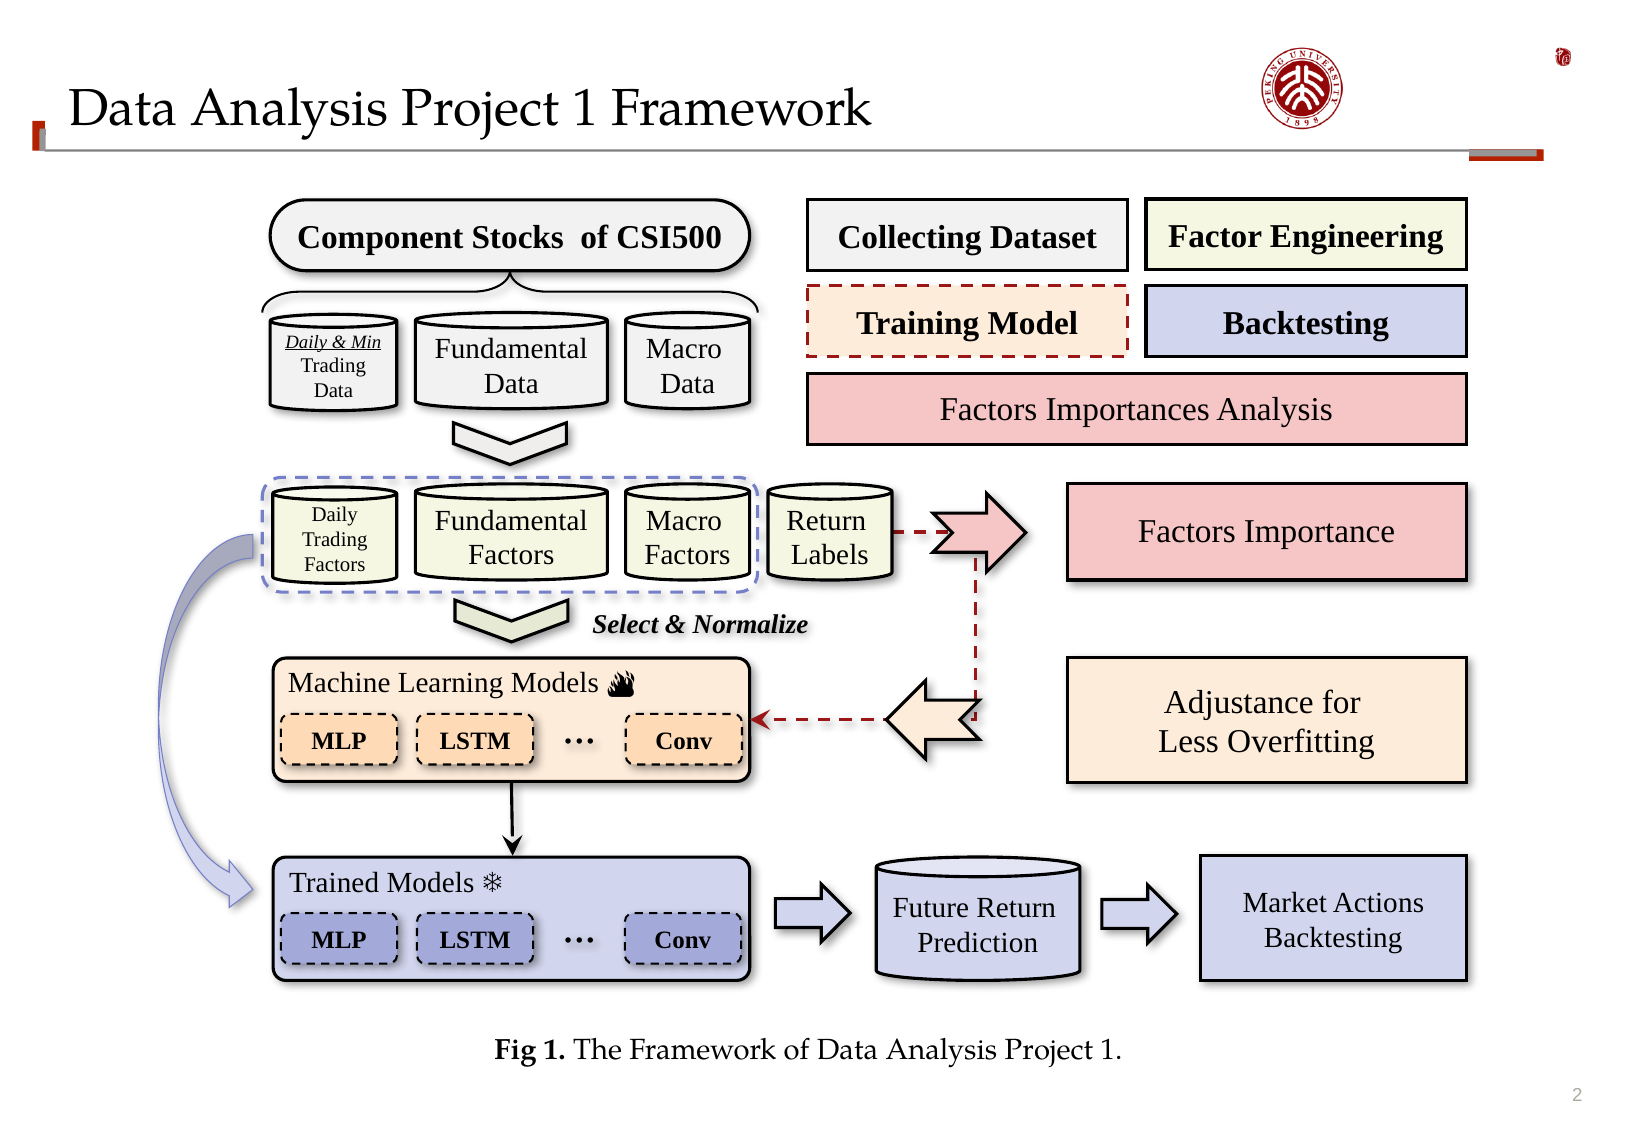

# Data Analysis Project 1 Framework

Factor Engineering
Component Stocks  of CSI500
Collecting Dataset
Training Model
Backtesting
Macro
Data
Fundamental
Data
Daily & Min Trading
Data
Factors Importances Analysis

Macro
Factors
Fundamental
Factors
Daily Trading
Factors
Return
Labels
Factors Importance

Select & Normalize
Machine Learning Models 🔥
Adjustance for
Less Overfitting

Conv
LSTM
MLP
···
Market Actions
Backtesting
Trained Models ❄️

Future Return
Prediction

···
MLP
LSTM
Conv
Fig 1. The Framework of Data Analysis Project 1.